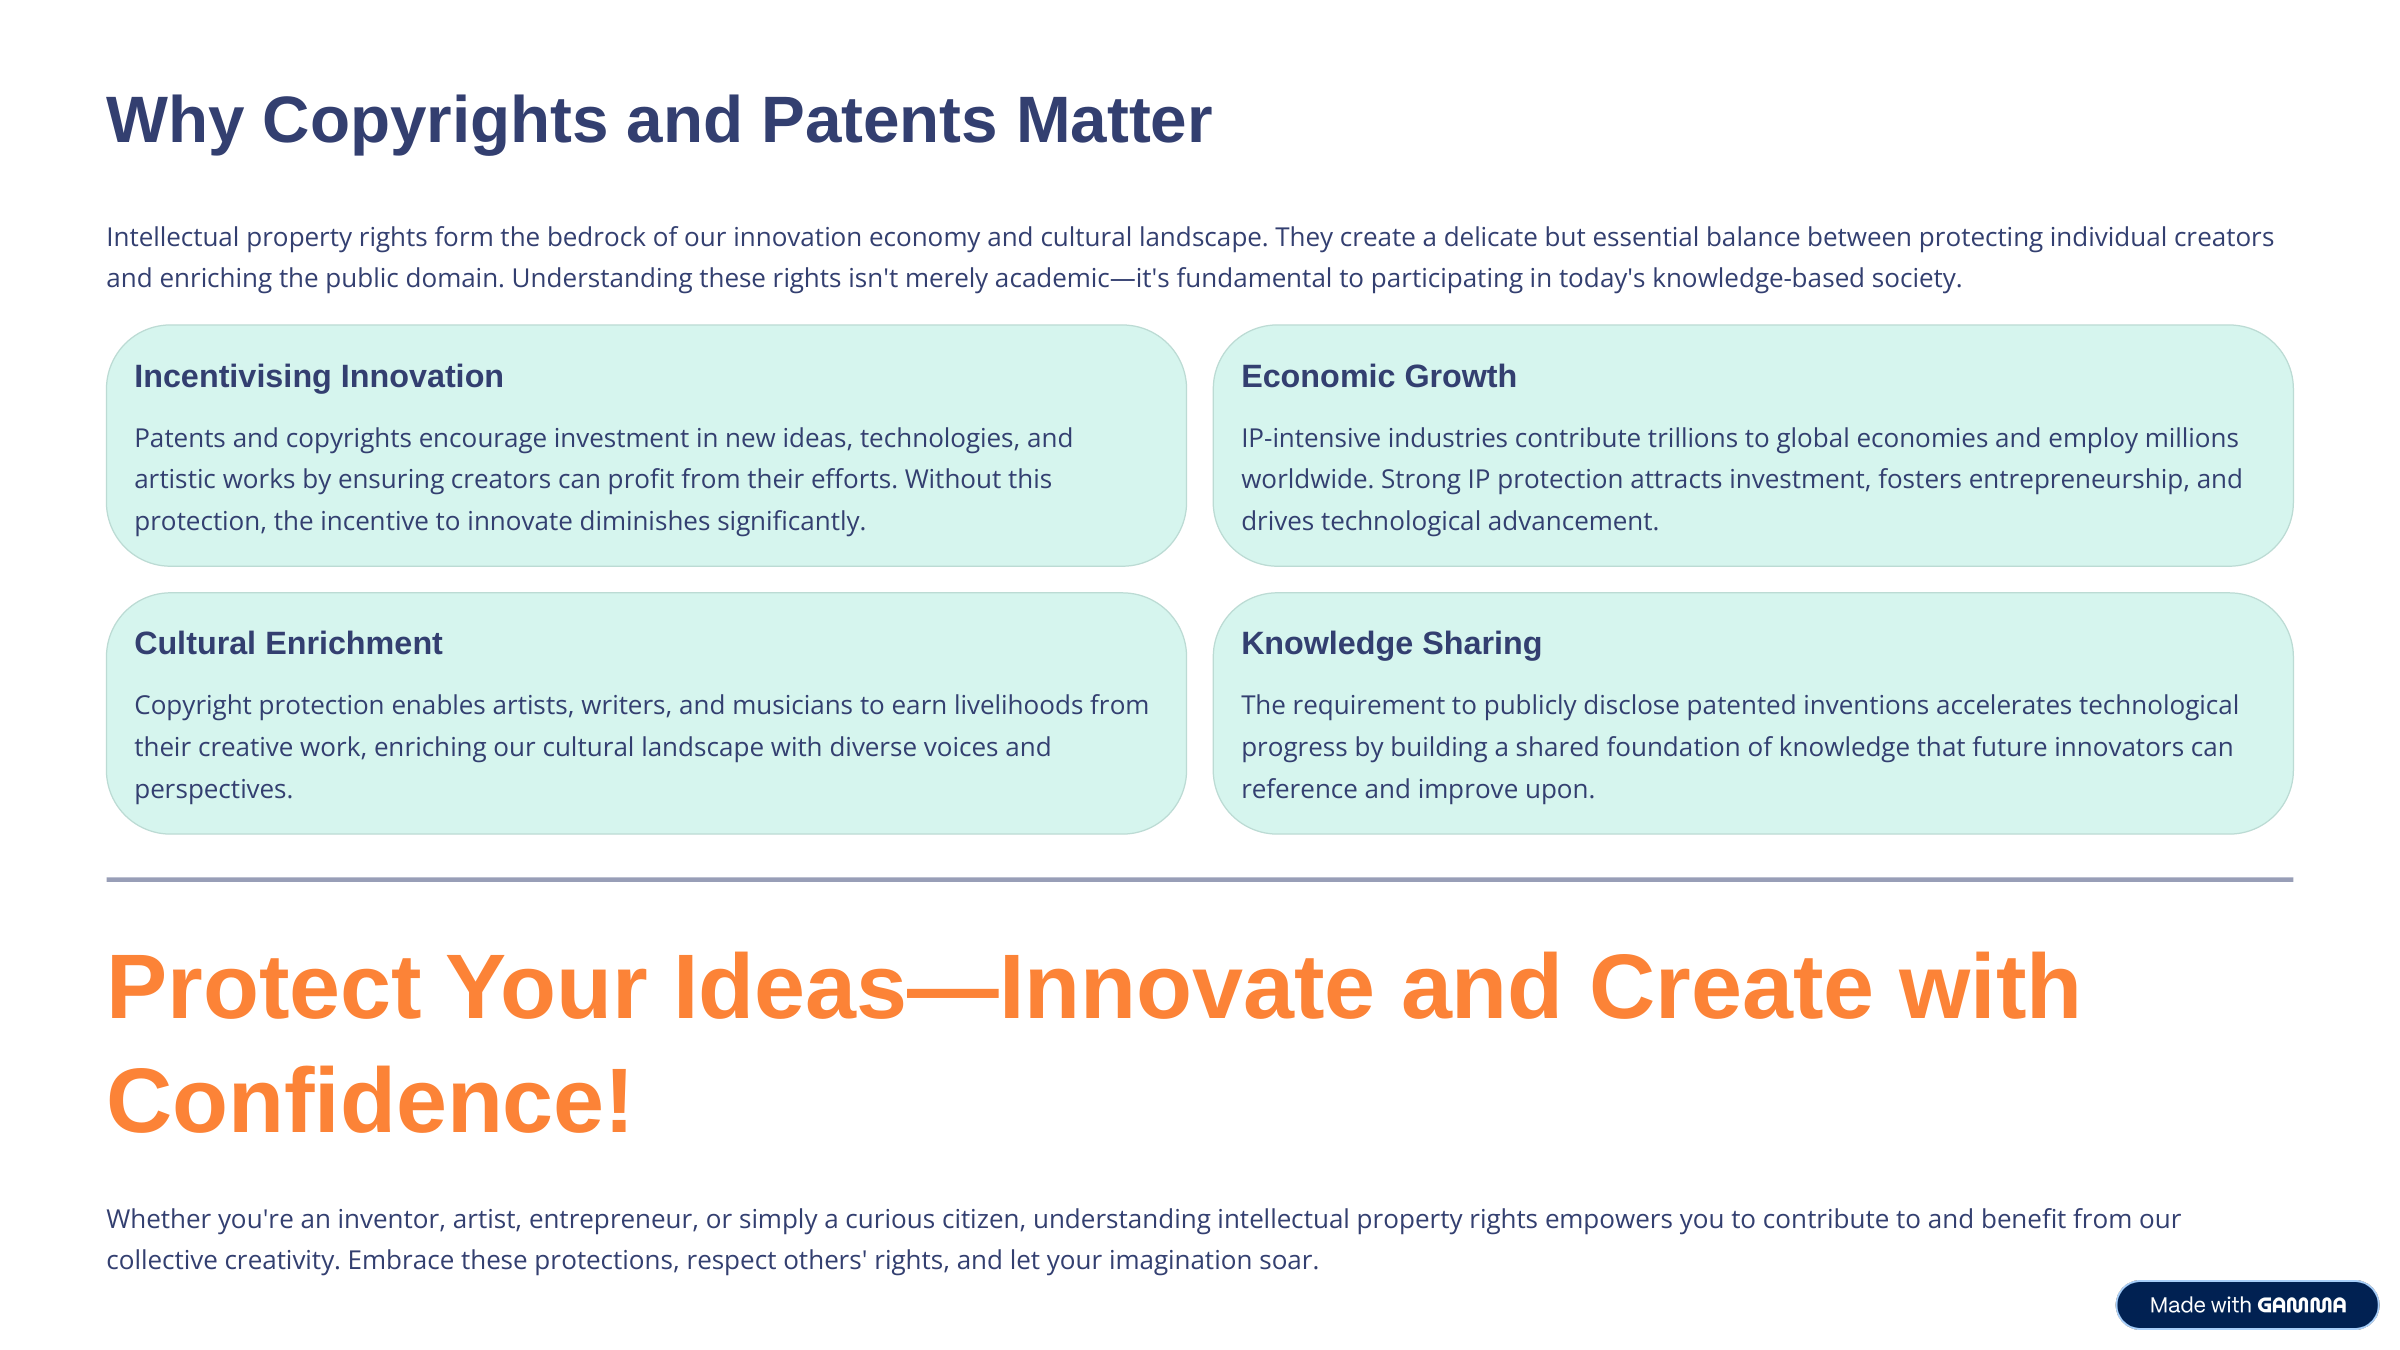

Why Copyrights and Patents Matter
Intellectual property rights form the bedrock of our innovation economy and cultural landscape. They create a delicate but essential balance between protecting individual creators and enriching the public domain. Understanding these rights isn't merely academic—it's fundamental to participating in today's knowledge-based society.

Incentivising Innovation
Economic Growth
Patents and copyrights encourage investment in new ideas, technologies, and artistic works by ensuring creators can profit from their efforts. Without this protection, the incentive to innovate diminishes significantly.
IP-intensive industries contribute trillions to global economies and employ millions worldwide. Strong IP protection attracts investment, fosters entrepreneurship, and drives technological advancement.

Cultural Enrichment
Knowledge Sharing
Copyright protection enables artists, writers, and musicians to earn livelihoods from their creative work, enriching our cultural landscape with diverse voices and perspectives.
The requirement to publicly disclose patented inventions accelerates technological progress by building a shared foundation of knowledge that future innovators can reference and improve upon.

Protect Your Ideas—Innovate and Create with Confidence!
Whether you're an inventor, artist, entrepreneur, or simply a curious citizen, understanding intellectual property rights empowers you to contribute to and benefit from our collective creativity. Embrace these protections, respect others' rights, and let your imagination soar.